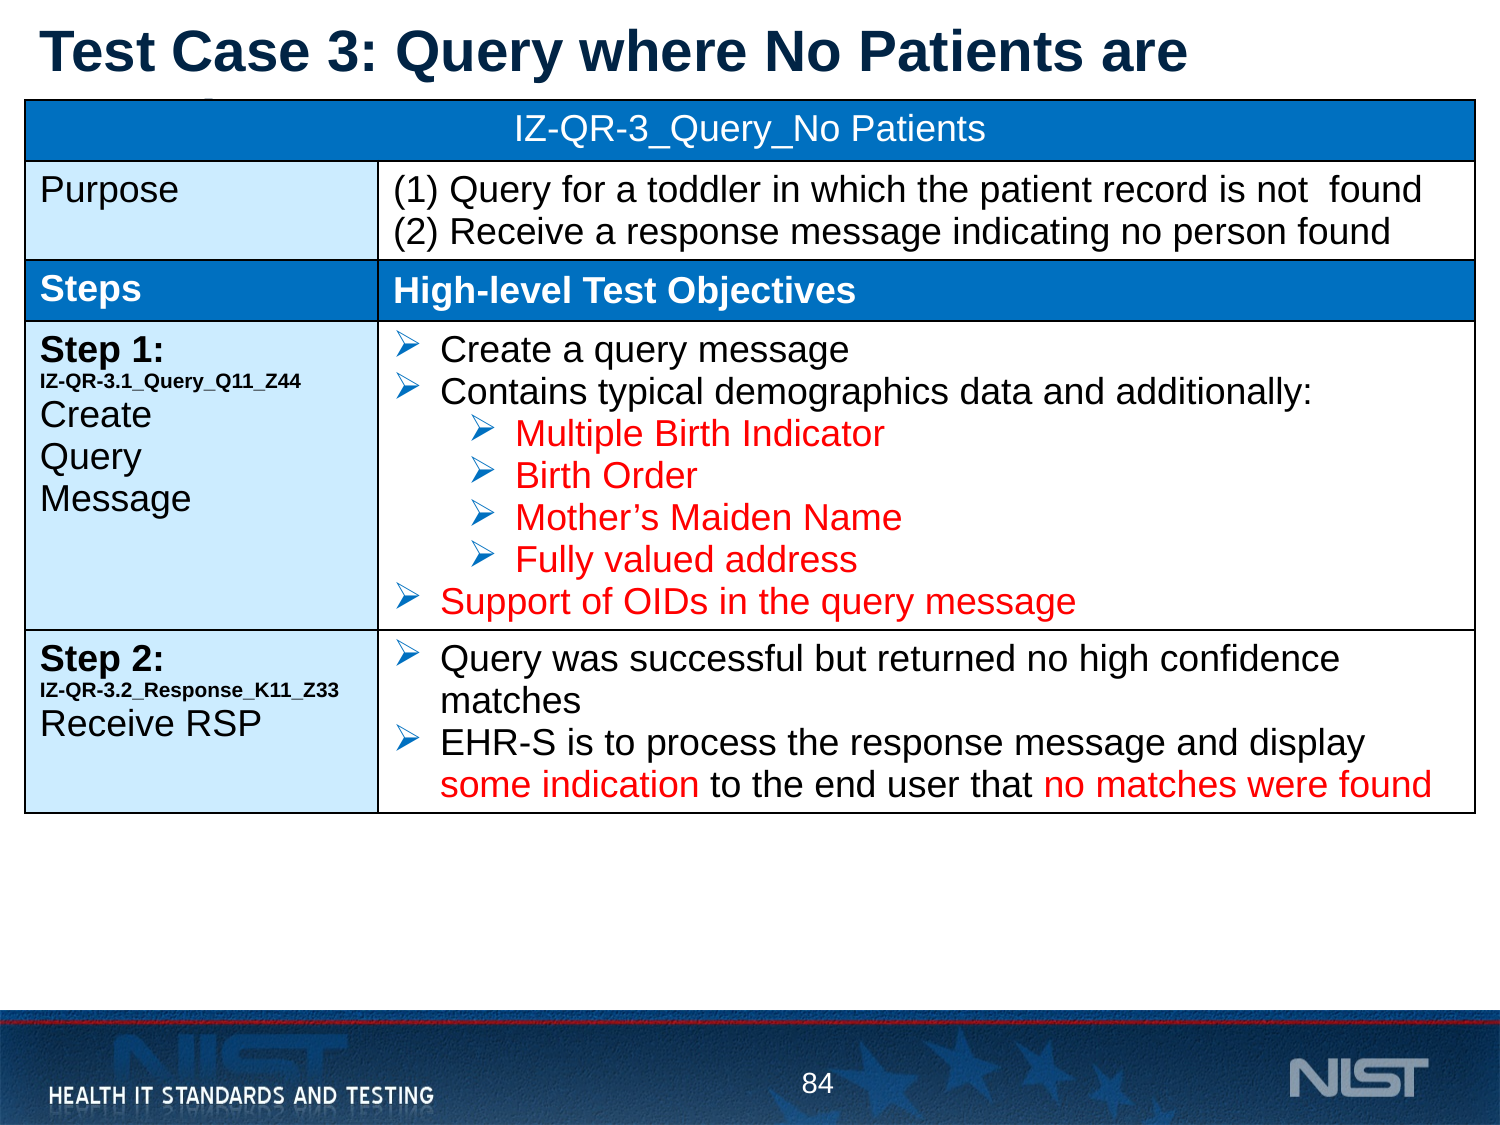

# Test Case 3: Query where No Patients are Found
| IZ-QR-3\_Query\_No Patients |  |
| --- | --- |
| Purpose | Query for a toddler in which the patient record is not found Receive a response message indicating no person found |
| Steps | High-level Test Objectives |
| Step 1: IZ-QR-3.1\_Query\_Q11\_Z44 Create Query Message | Create a query message Contains typical demographics data and additionally: Multiple Birth Indicator Birth Order Mother’s Maiden Name Fully valued address Support of OIDs in the query message |
| Step 2: IZ-QR-3.2\_Response\_K11\_Z33 Receive RSP | Query was successful but returned no high confidence matches EHR-S is to process the response message and display some indication to the end user that no matches were found |
84